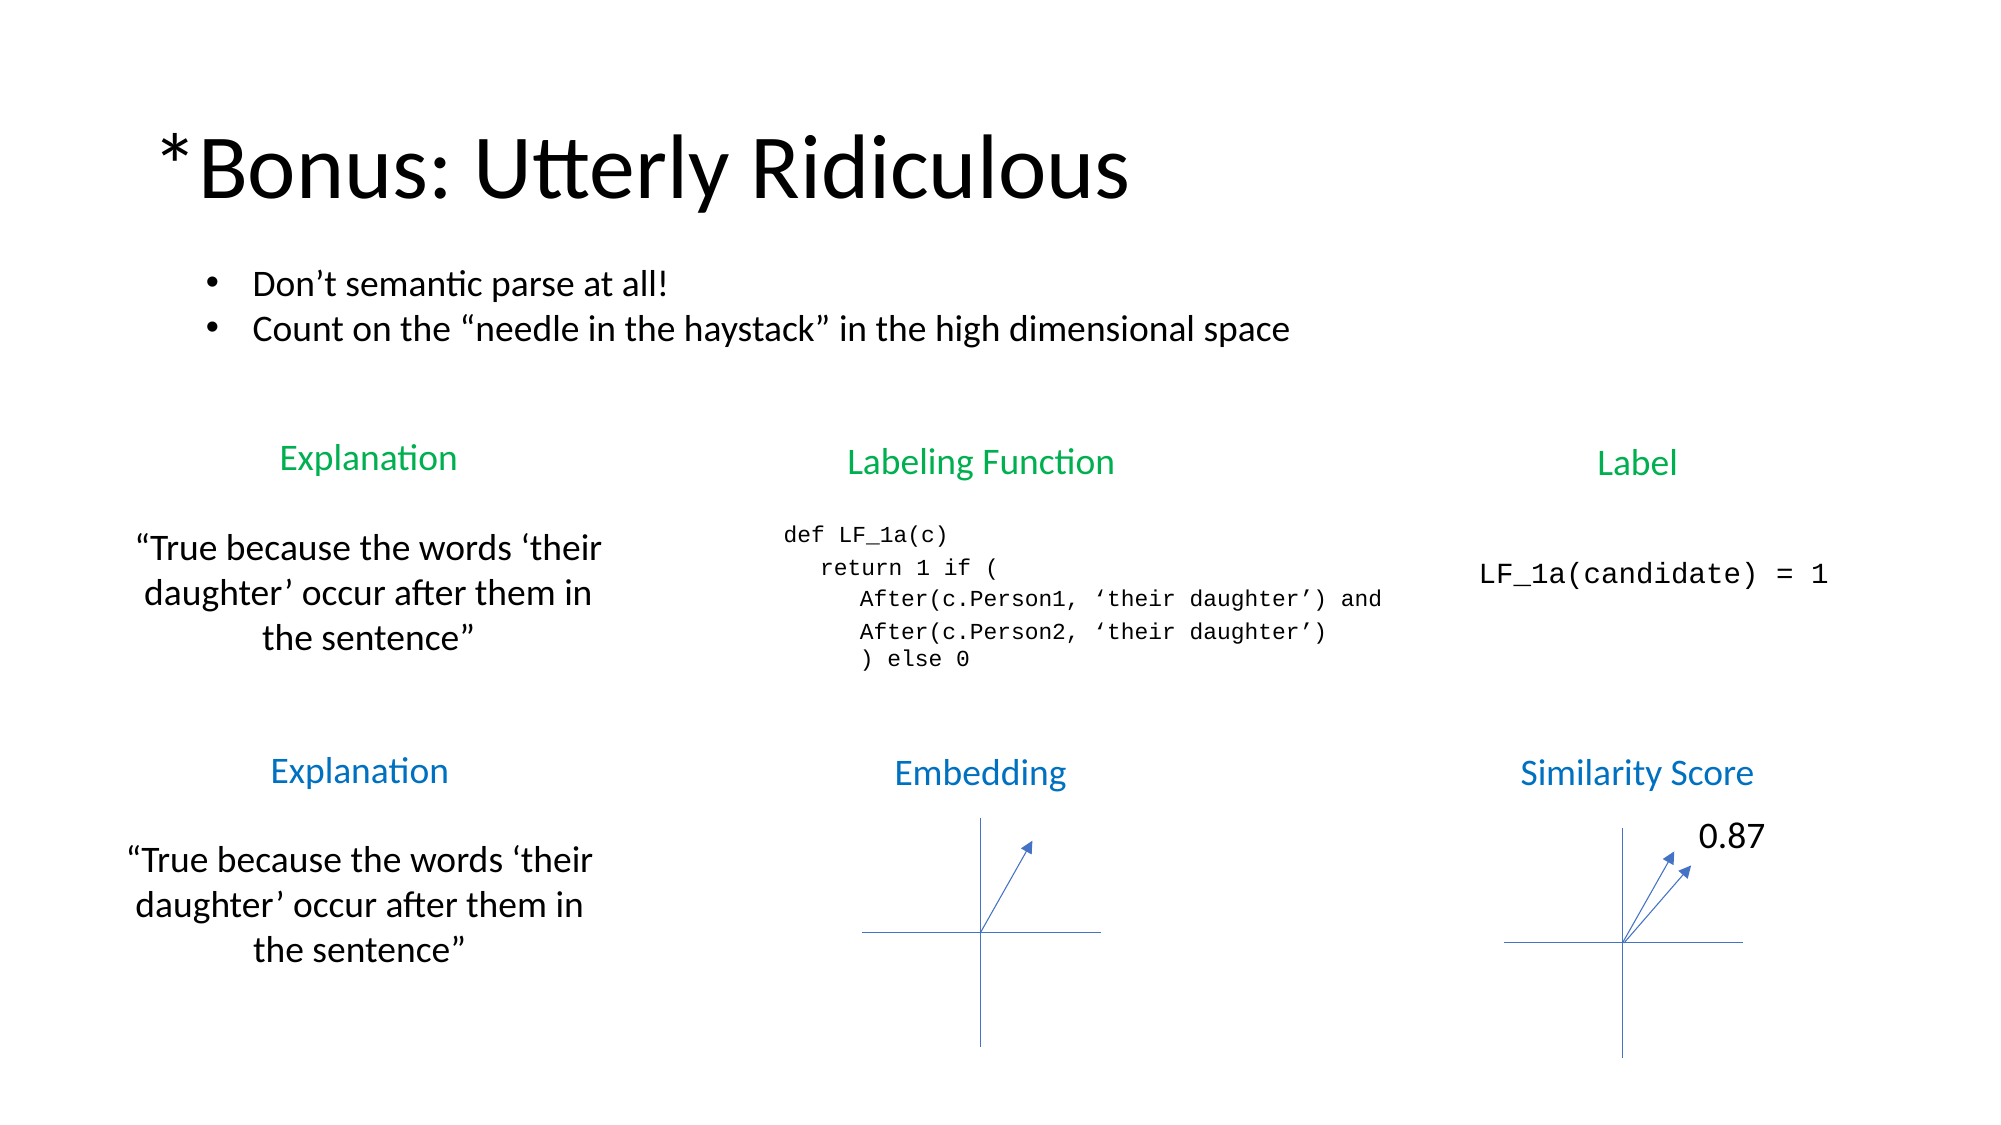

# *Bonus: Utterly Ridiculous
Don’t semantic parse at all!
Count on the “needle in the haystack” in the high dimensional space
Explanation
Labeling Function
Label
def LF_1a(c)
“True because the words ‘their daughter’ occur after them in the sentence”
return 1 if (
LF_1a(candidate) = 1
After(c.Person1, ‘their daughter’) and
After(c.Person2, ‘their daughter’)
) else 0
Explanation
Embedding
Similarity Score
0.87
“True because the words ‘their daughter’ occur after them in the sentence”